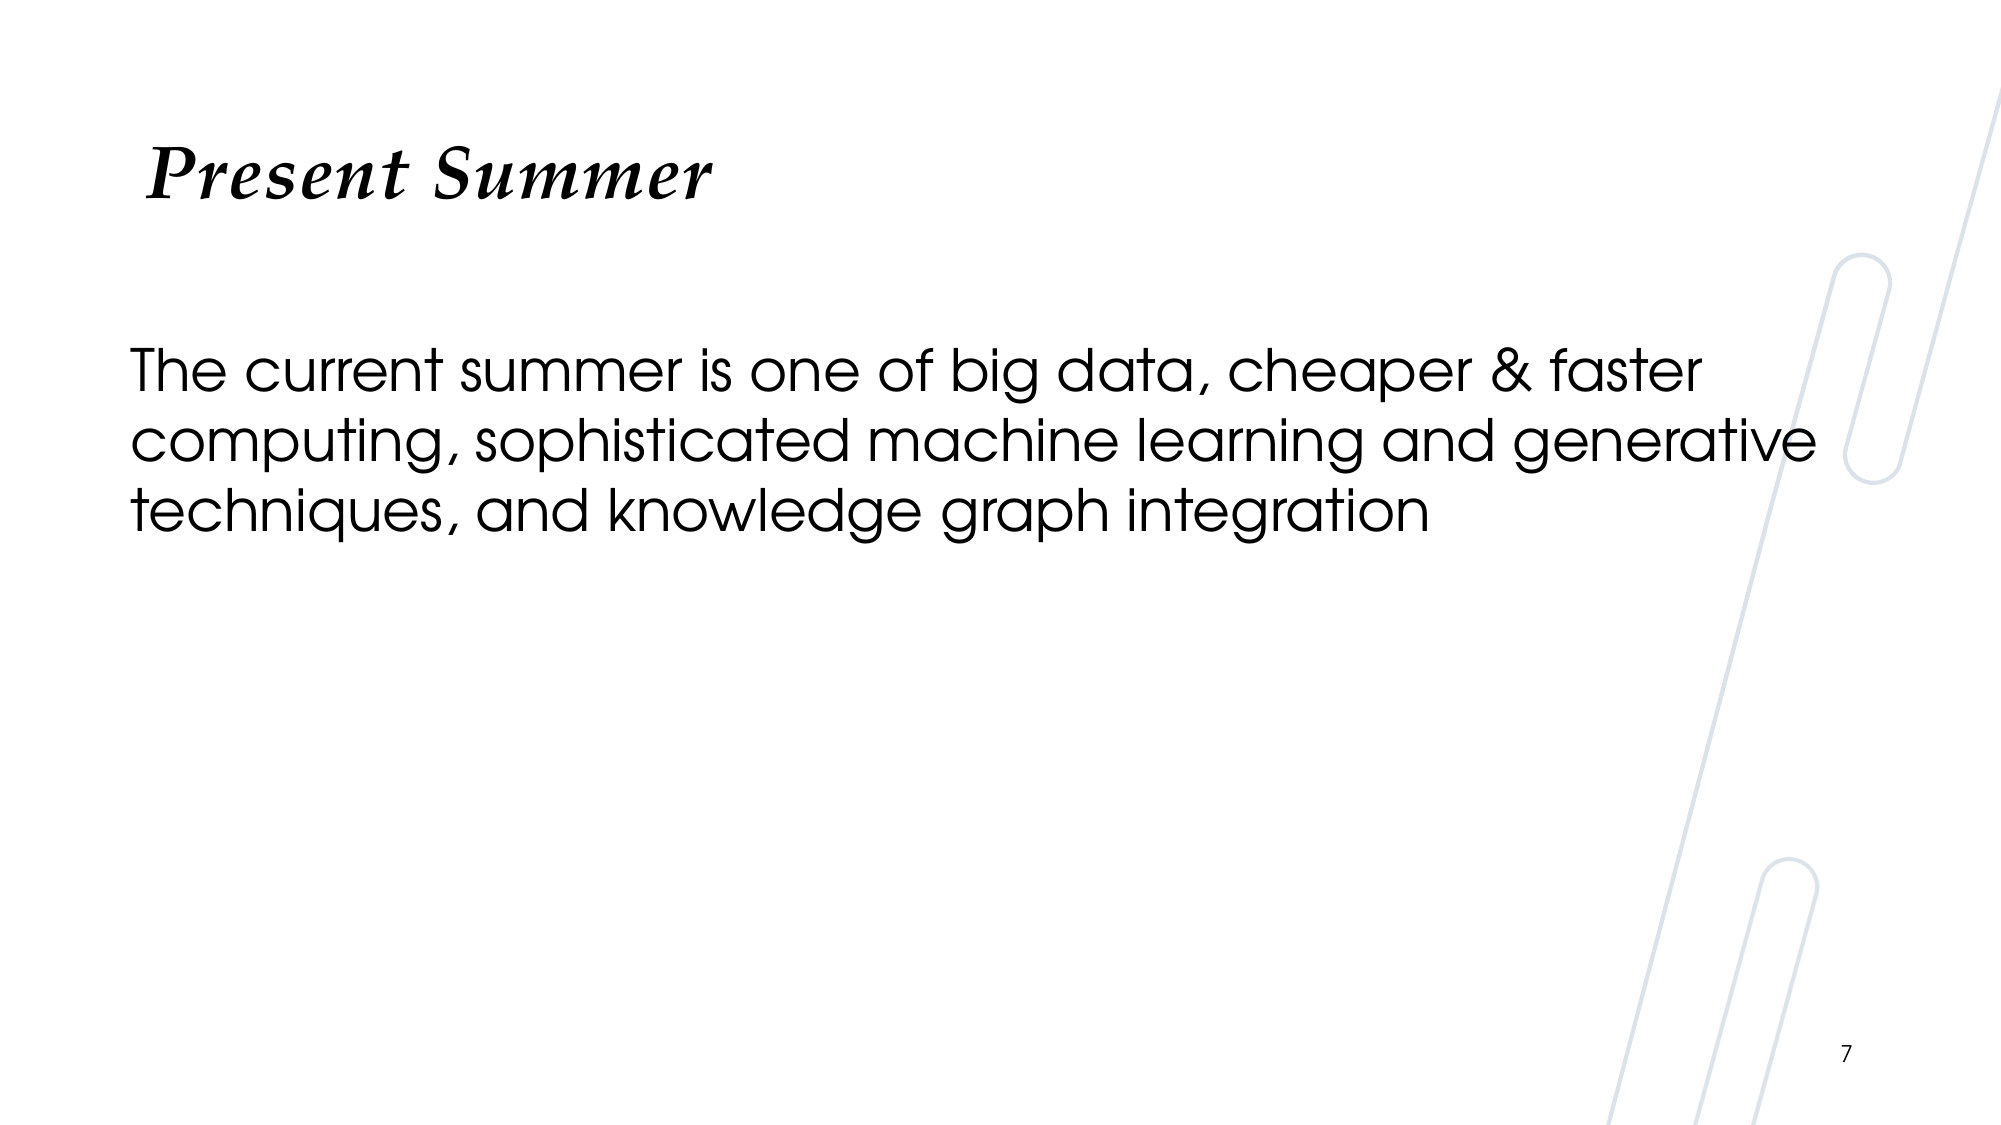

# Present Summer
The current summer is one of big data, cheaper & faster computing, sophisticated machine learning and generative techniques, and knowledge graph integration

7